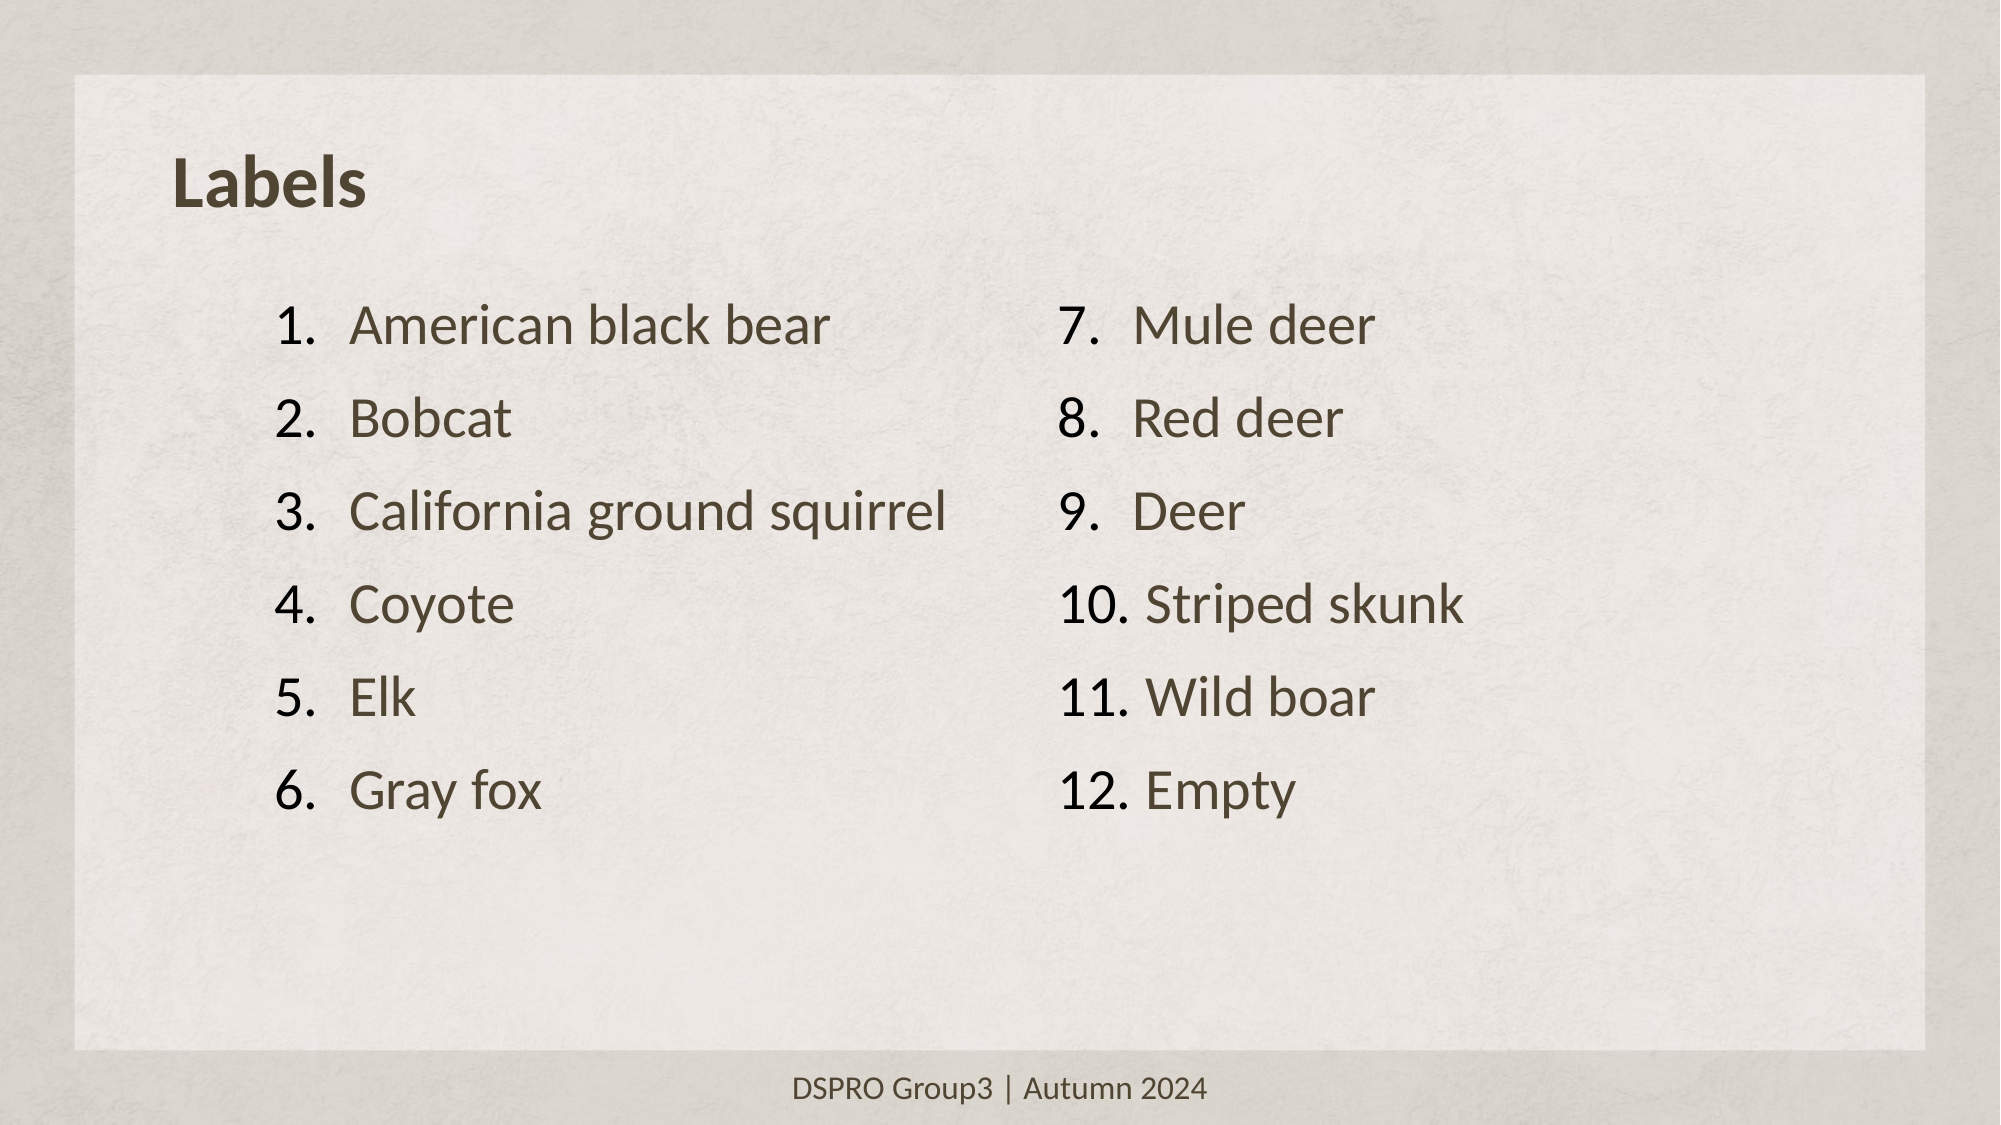

# Labels
| American black bear | Mule deer |
| --- | --- |
| Bobcat | Red deer |
| California ground squirrel | Deer |
| Coyote | Striped skunk |
| Elk | Wild boar |
| Gray fox | Empty |
DSPRO Group3 | Autumn 2024